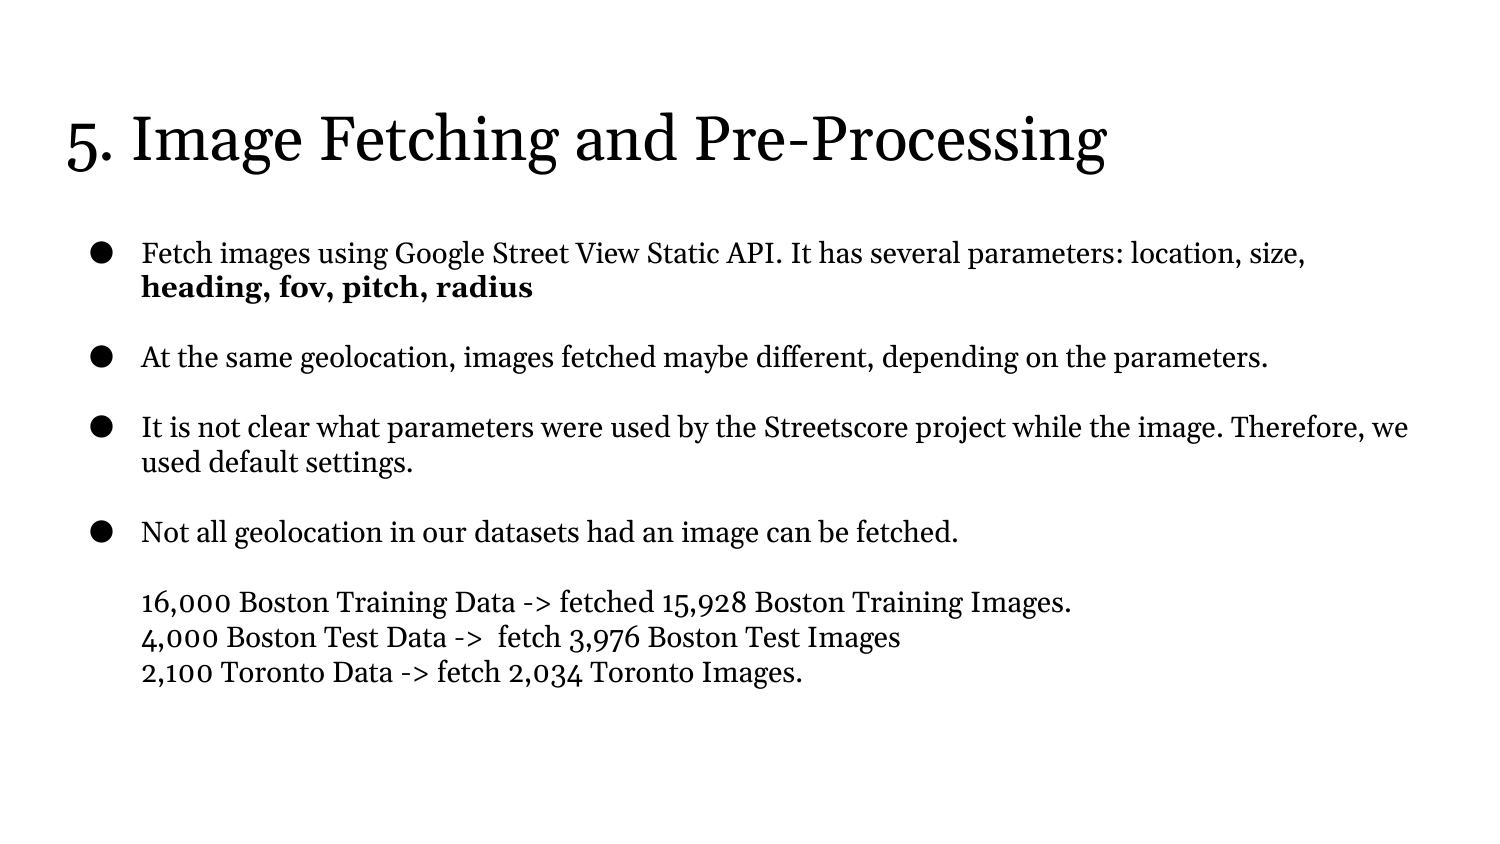

# 5. Image Fetching and Pre-Processing
Fetch images using Google Street View Static API. It has several parameters: location, size, heading, fov, pitch, radius

At the same geolocation, images fetched maybe different, depending on the parameters.

It is not clear what parameters were used by the Streetscore project while the image. Therefore, we used default settings.

Not all geolocation in our datasets had an image can be fetched.

16,000 Boston Training Data -> fetched 15,928 Boston Training Images.
4,000 Boston Test Data ->  fetch 3,976 Boston Test Images
2,100 Toronto Data -> fetch 2,034 Toronto Images.